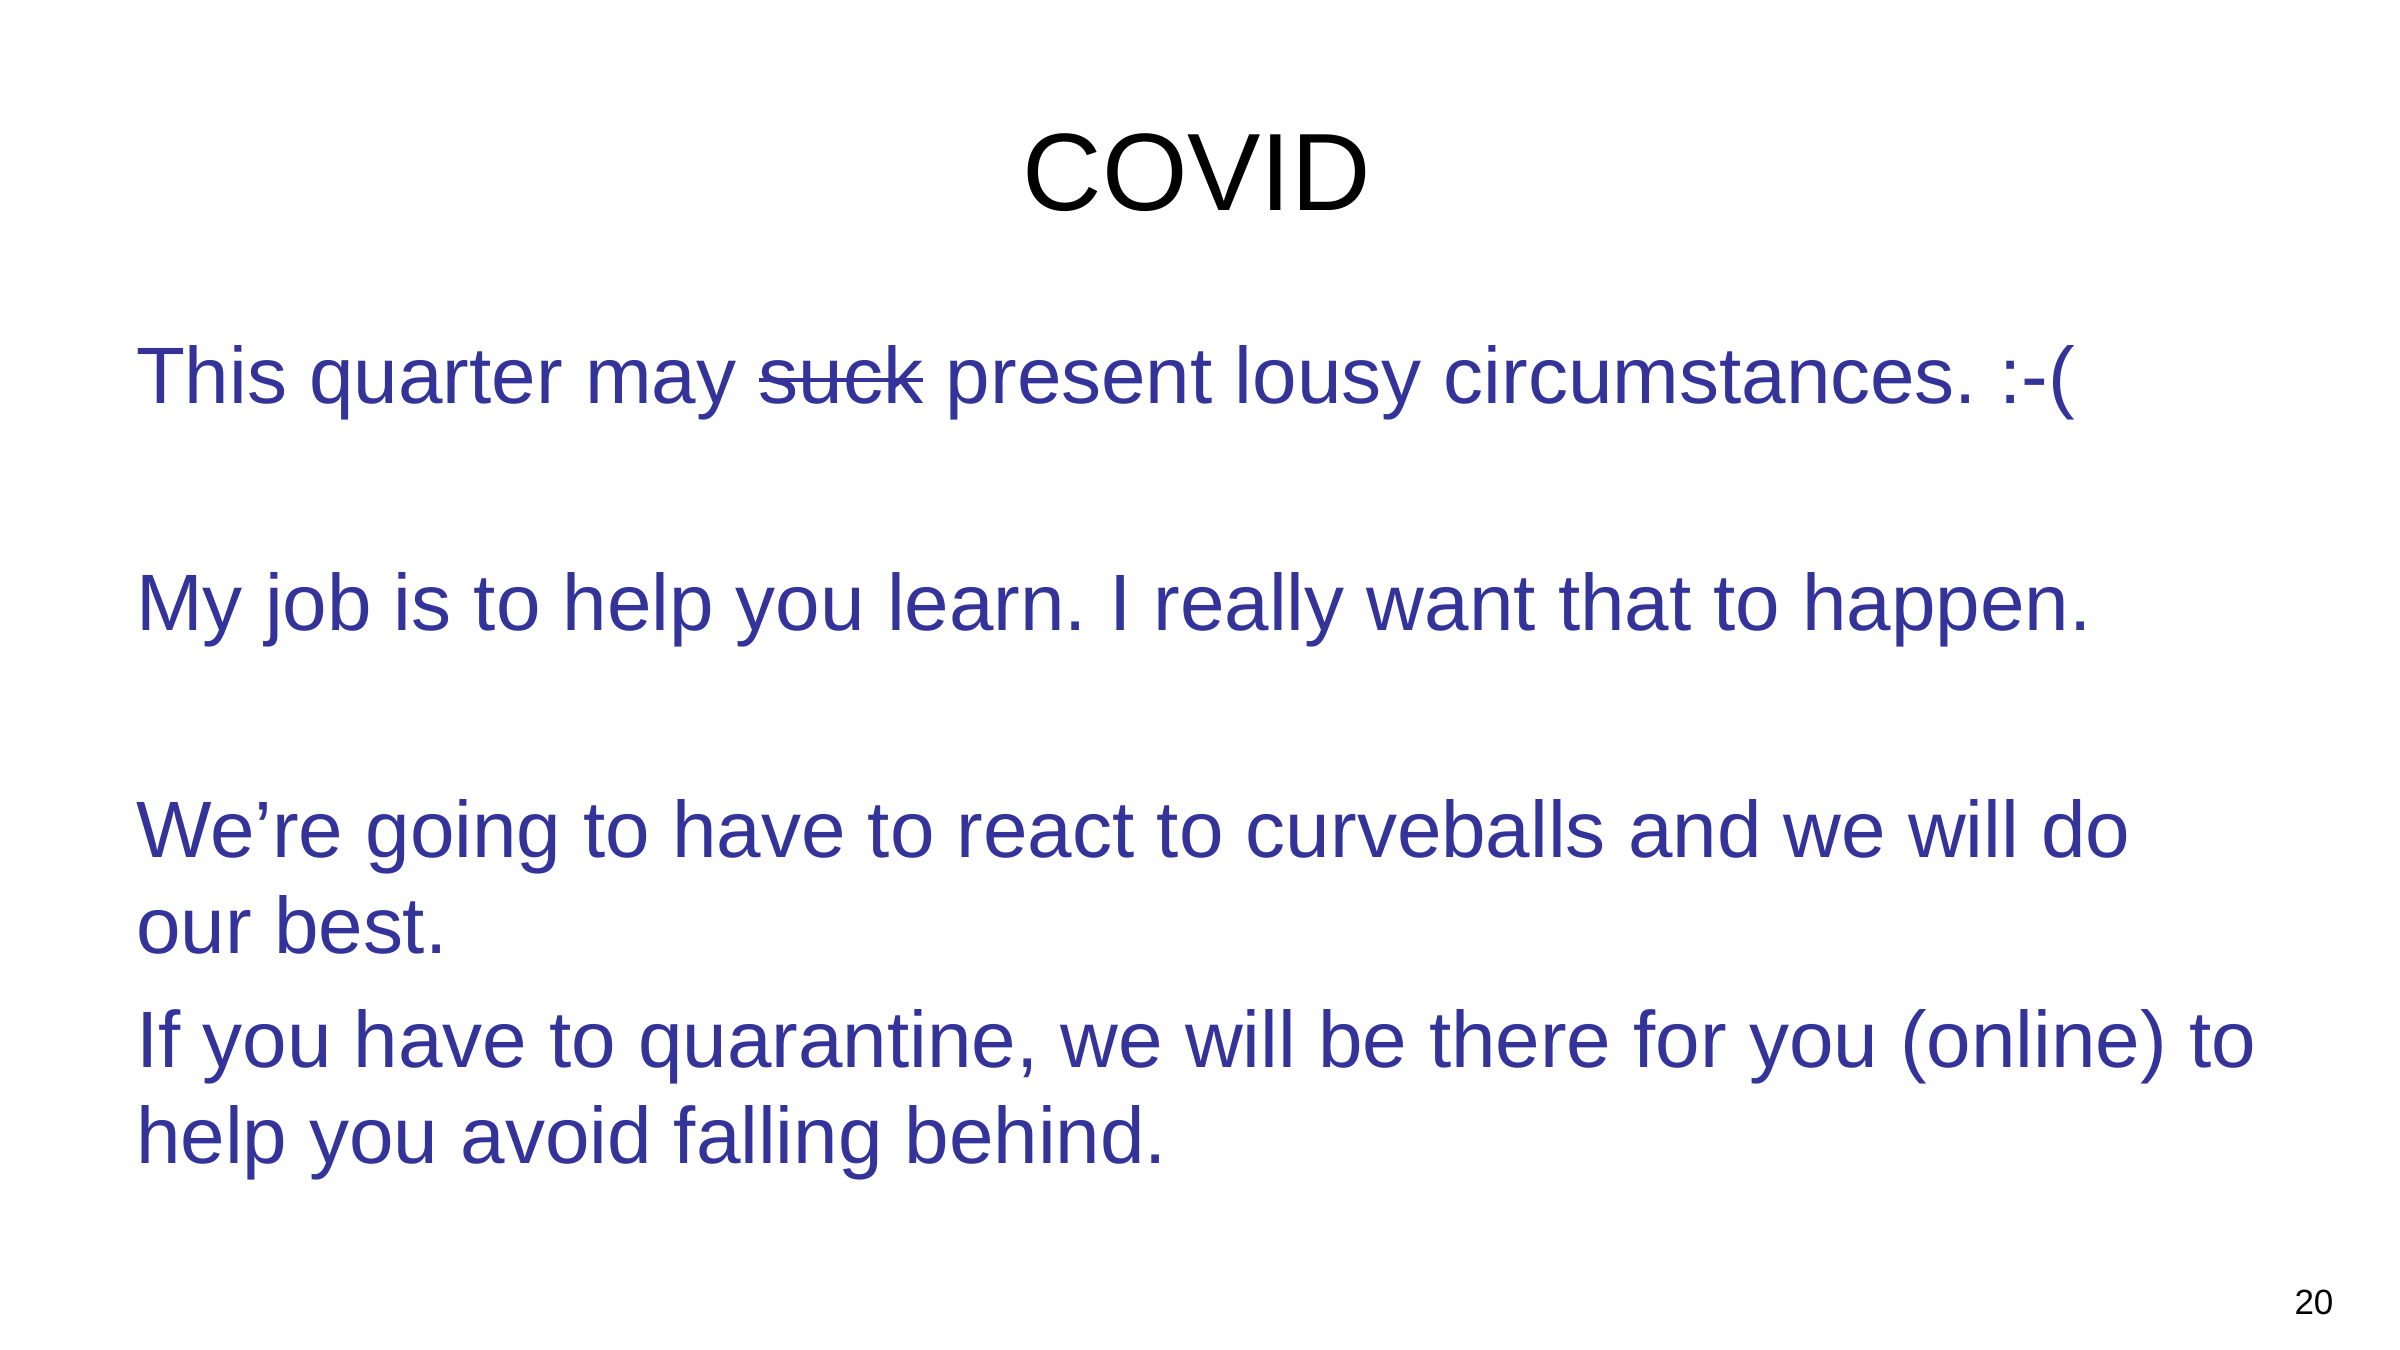

COVID
This quarter may suck present lousy circumstances. :-(

My job is to help you learn. I really want that to happen.

We’re going to have to react to curveballs and we will do our best.
If you have to quarantine, we will be there for you (online) to help you avoid falling behind.
20